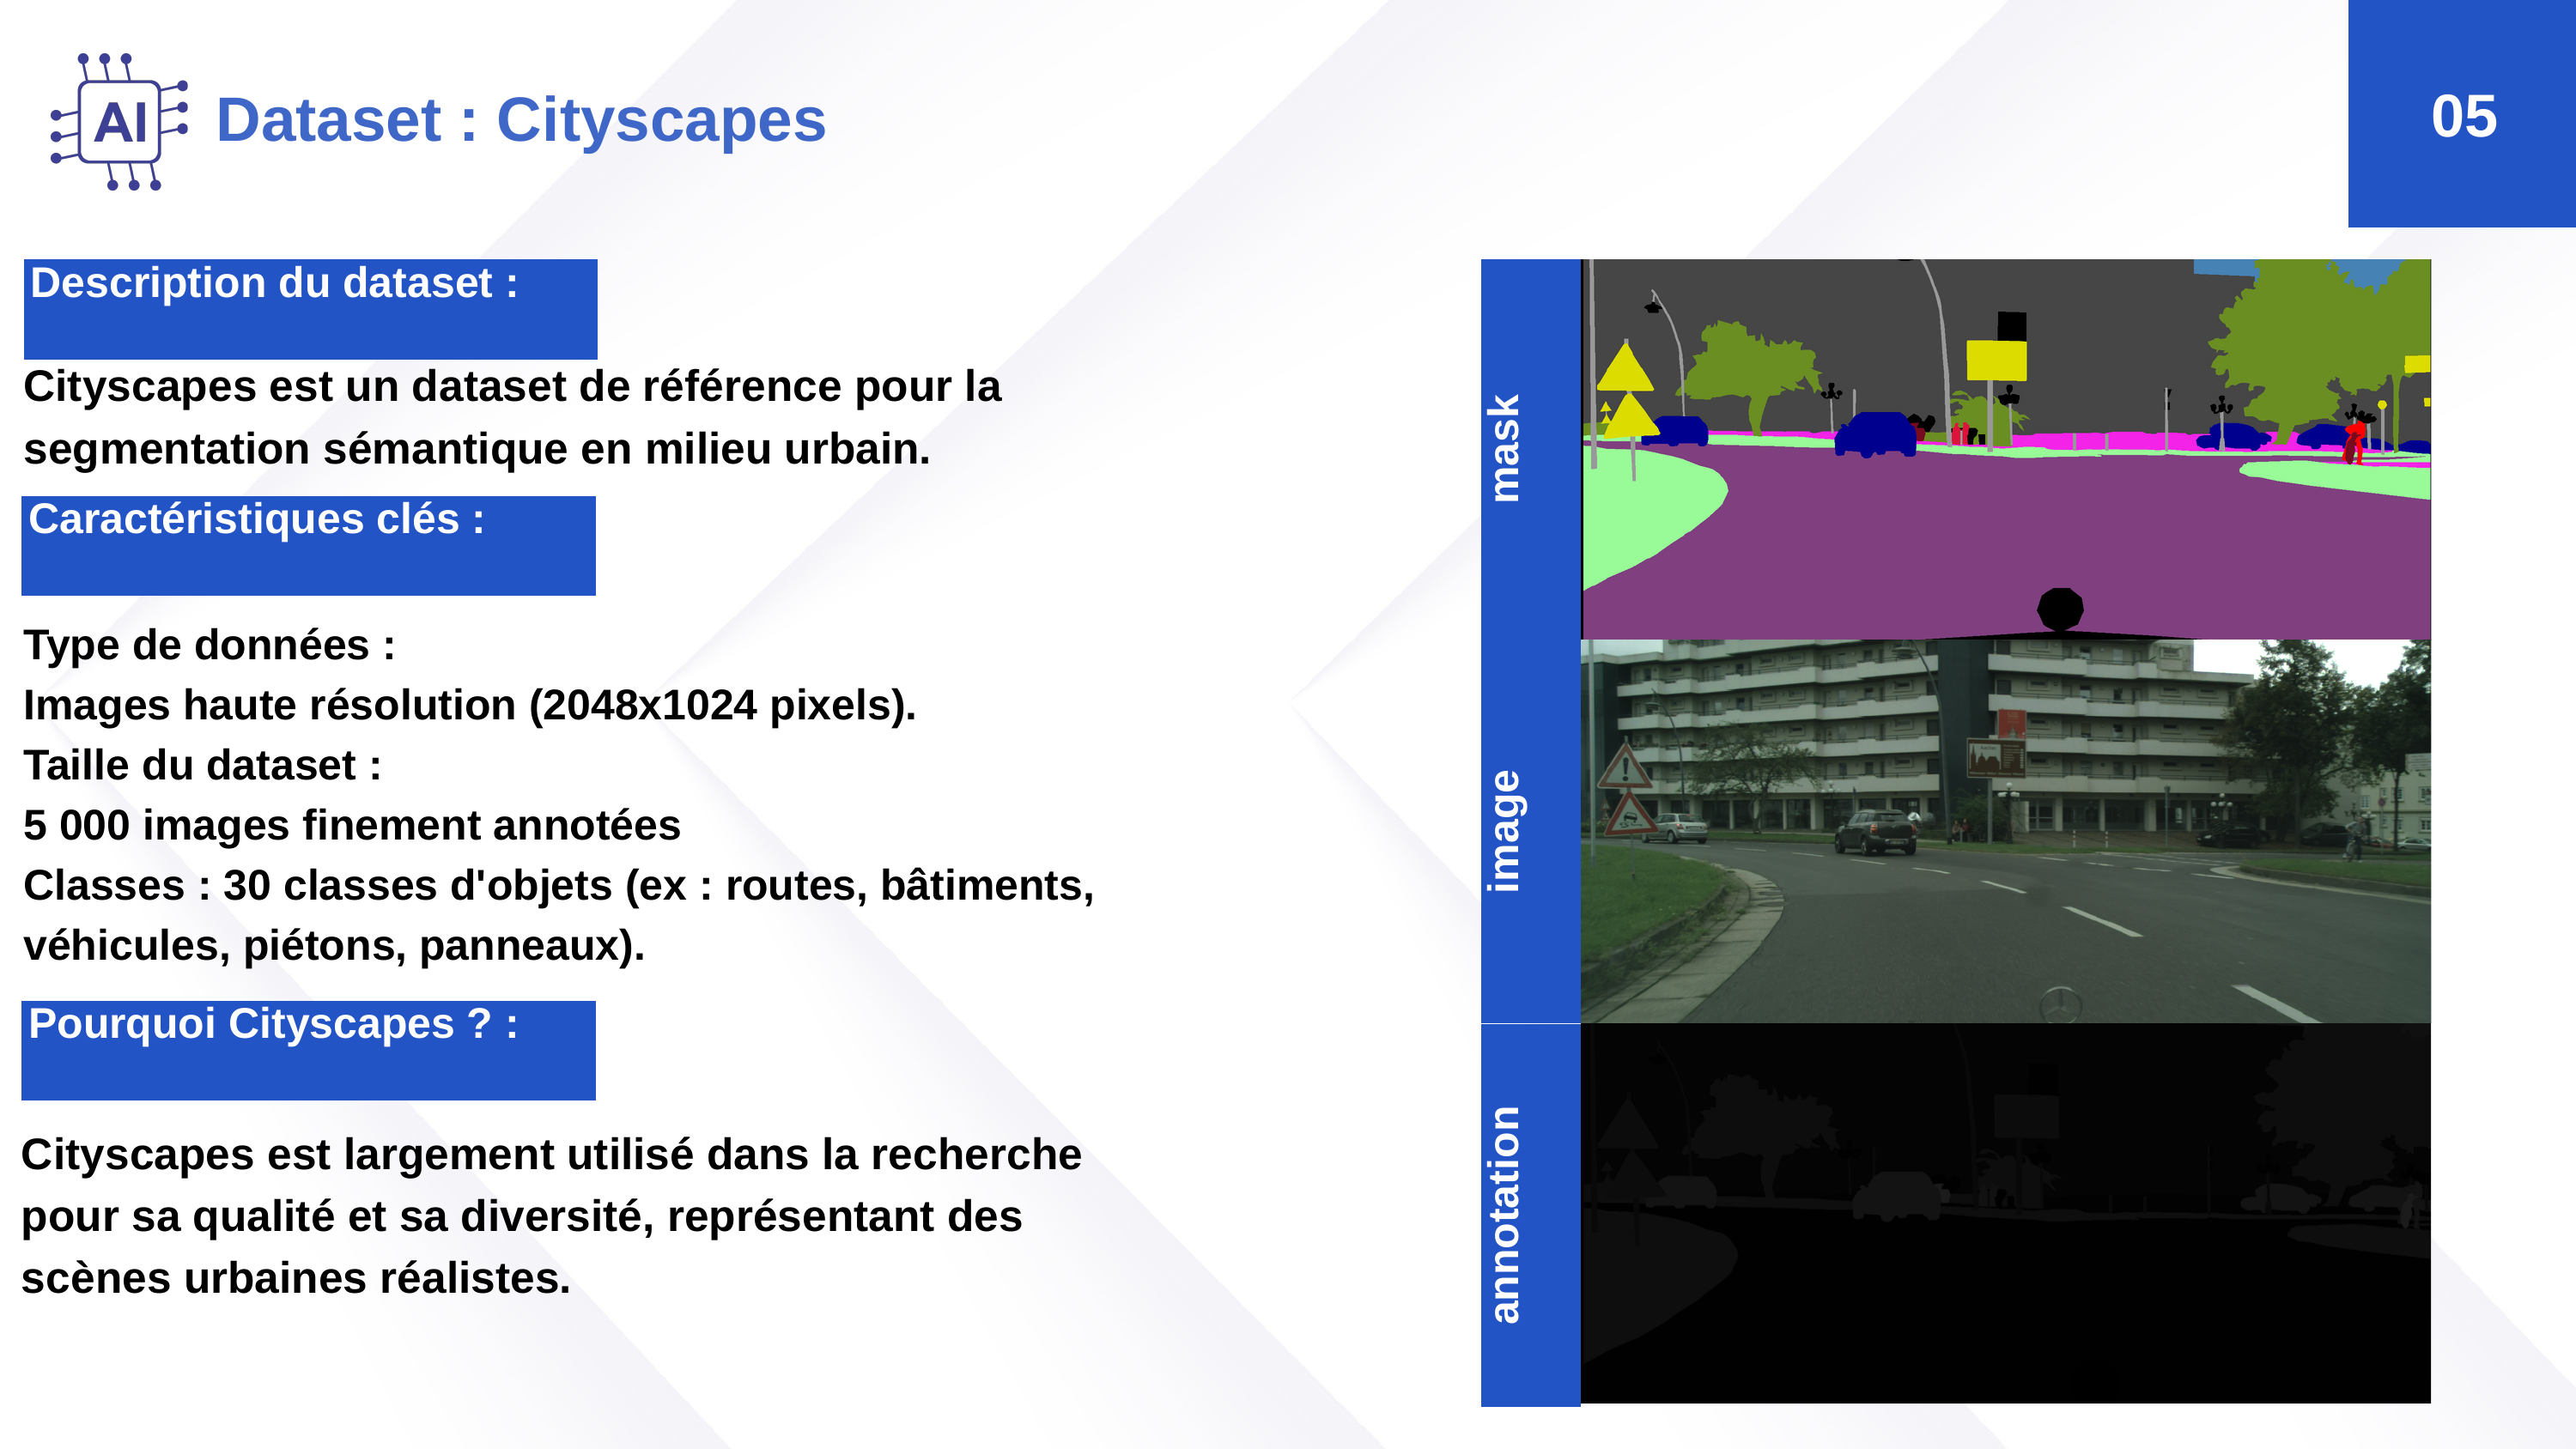

05
Dataset : Cityscapes

Description du dataset :

Cityscapes est un dataset de référence pour la segmentation sémantique en milieu urbain.

mask

Caractéristiques clés :
Type de données :
Images haute résolution (2048x1024 pixels).
Taille du dataset :
5 000 images finement annotées
Classes : 30 classes d'objets (ex : routes, bâtiments,
véhicules, piétons, panneaux).

image

Pourquoi Cityscapes ? :

Cityscapes est largement utilisé dans la recherche pour sa qualité et sa diversité, représentant des scènes urbaines réalistes.

annotation